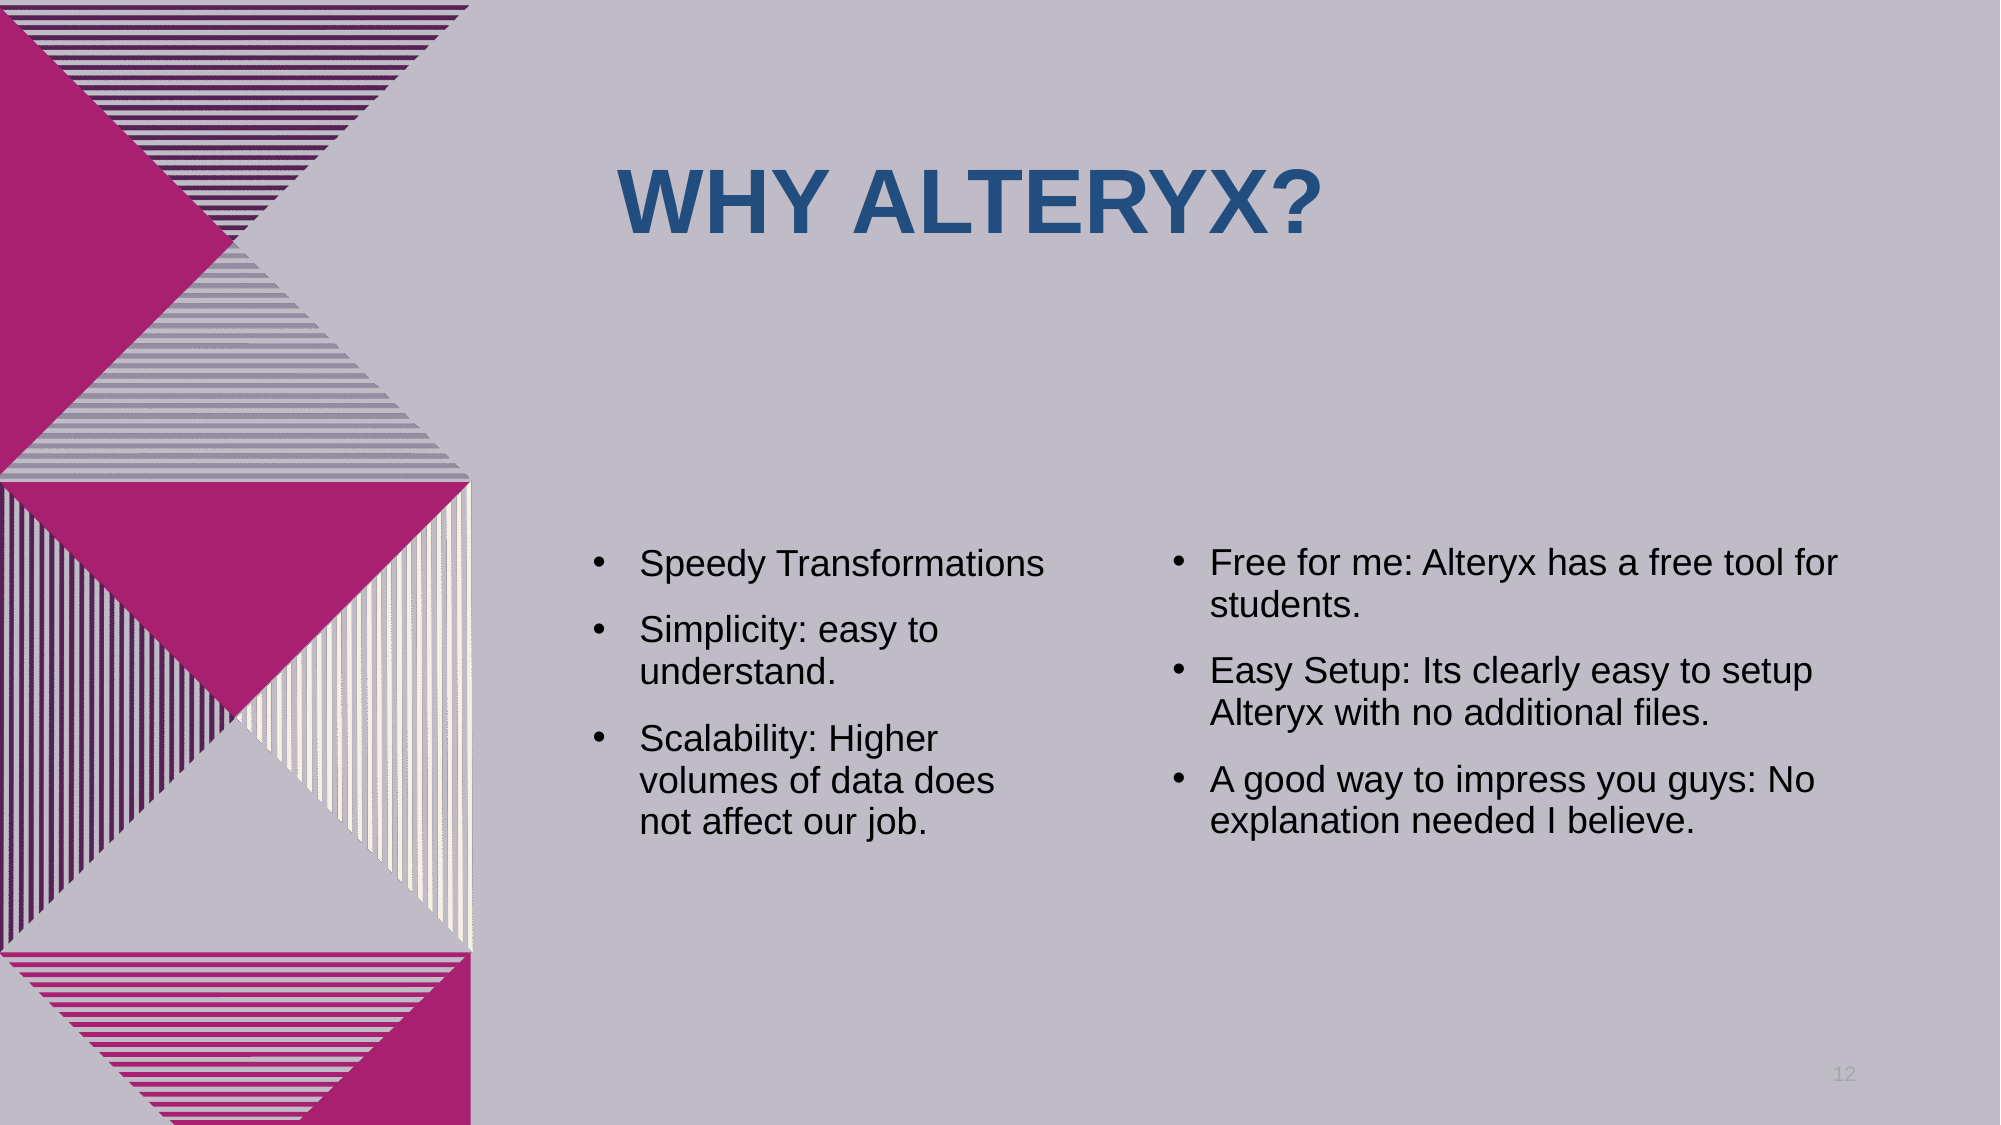

# why Alteryx?
Free for me: Alteryx has a free tool for students.
Easy Setup: Its clearly easy to setup Alteryx with no additional files.
A good way to impress you guys: No explanation needed I believe.

Speedy Transformations
Simplicity: easy to understand.
Scalability: Higher volumes of data does not affect our job.
12